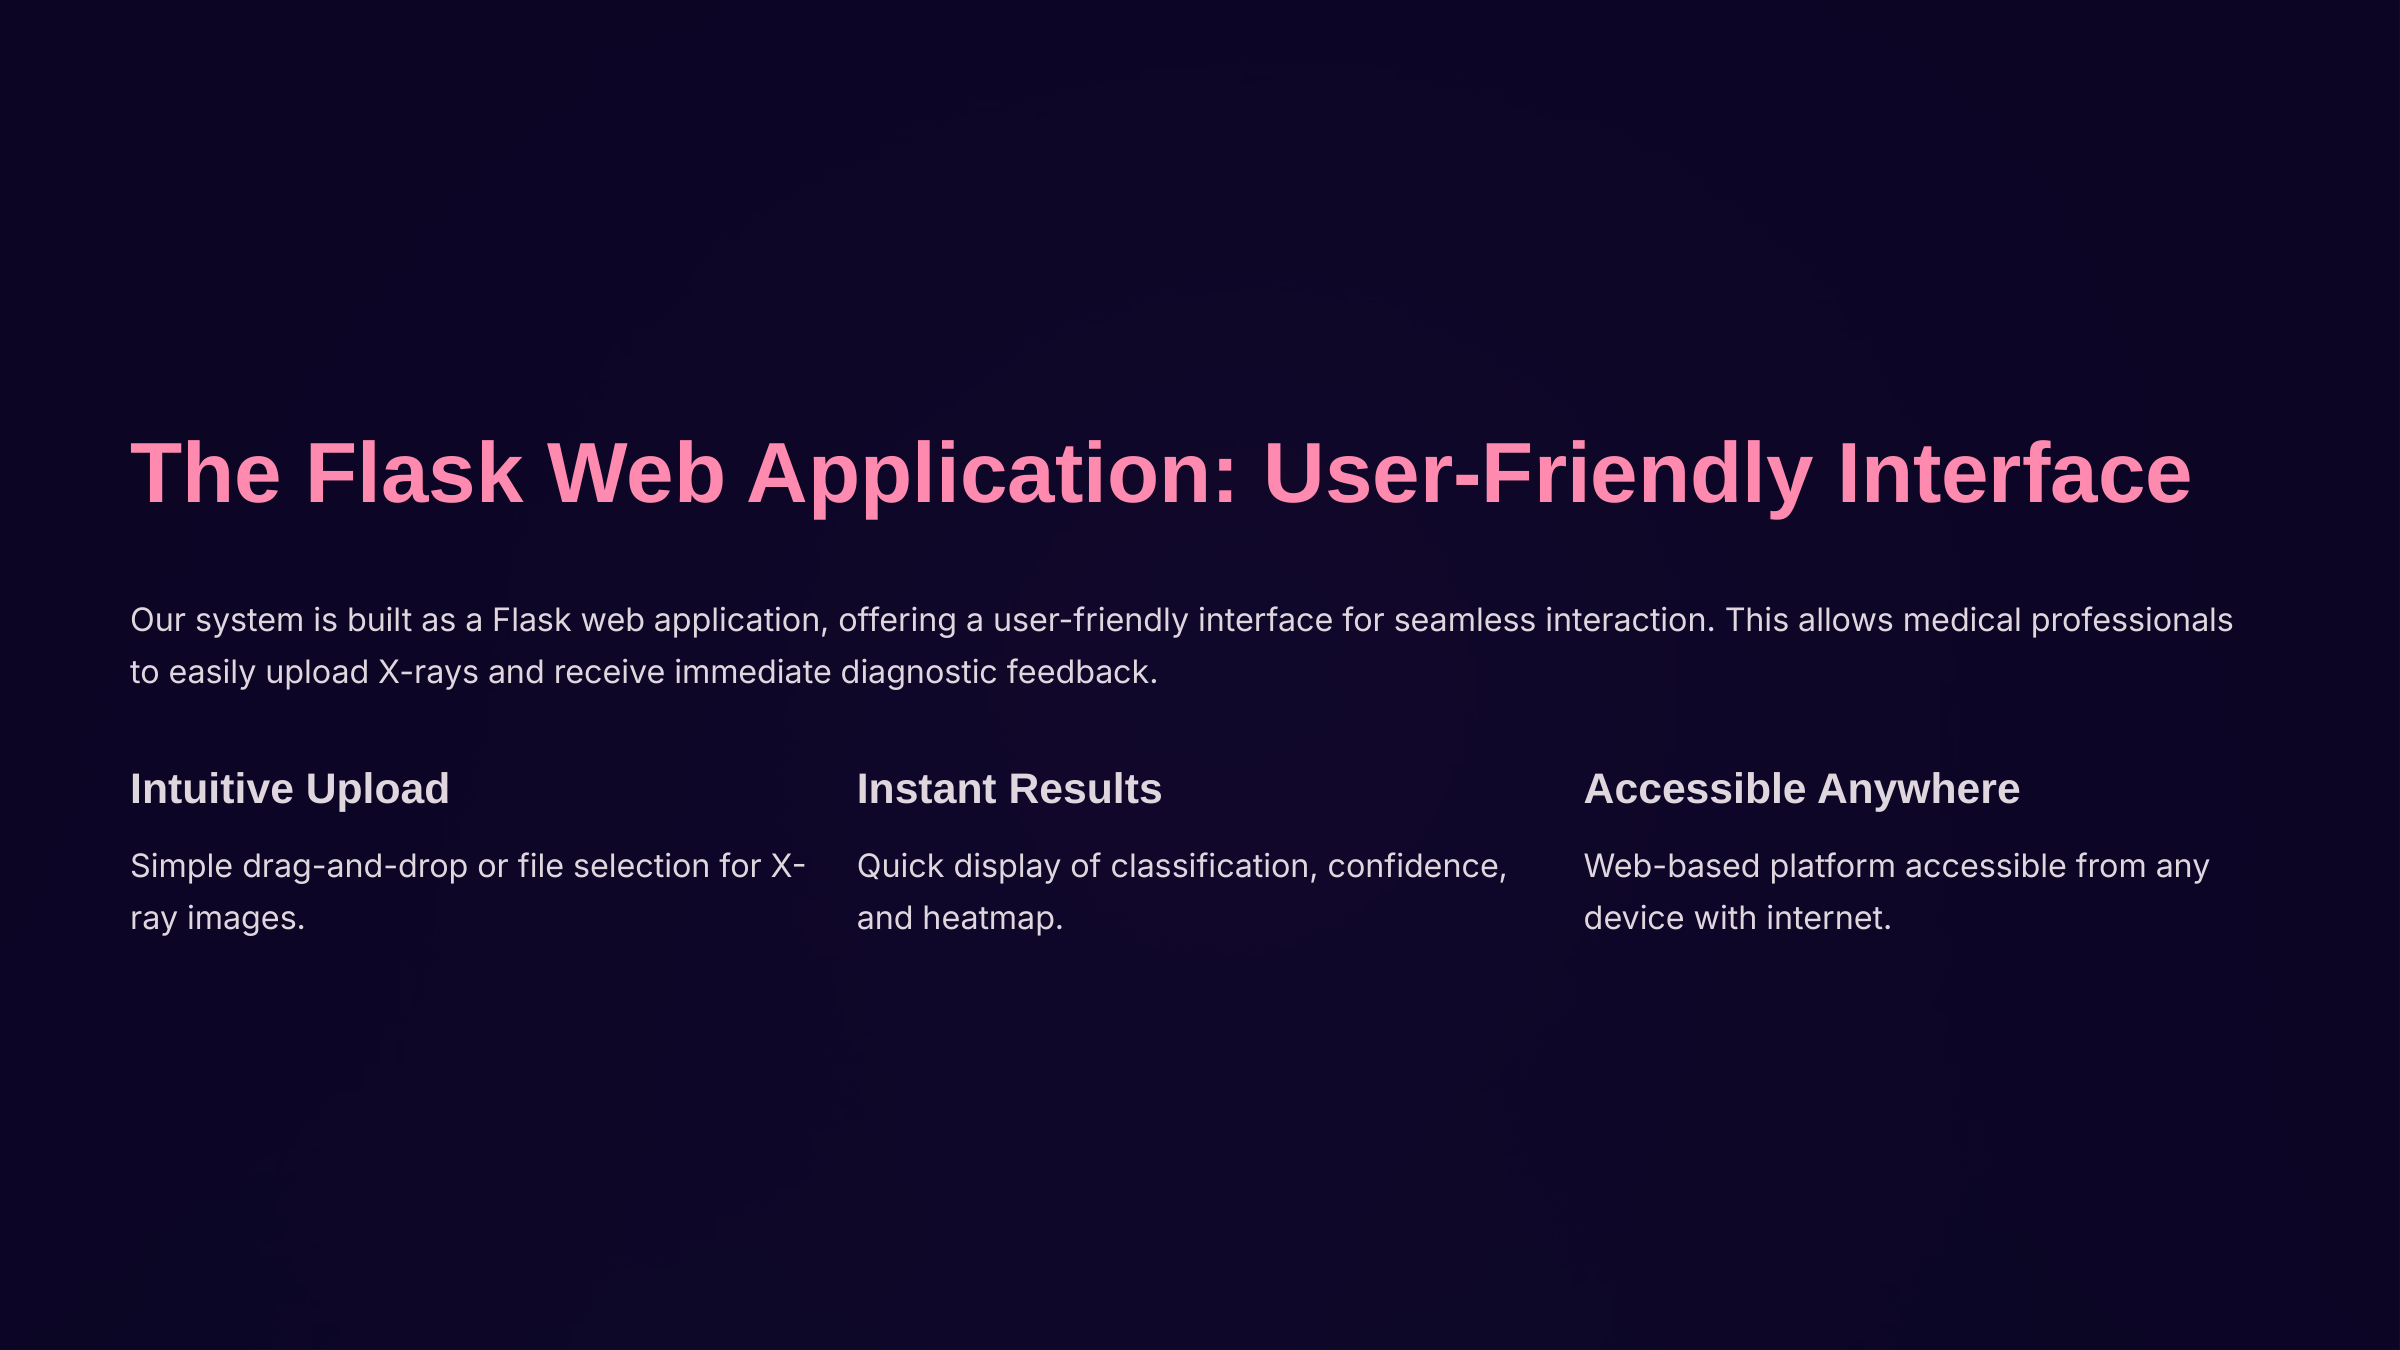

The Flask Web Application: User-Friendly Interface
Our system is built as a Flask web application, offering a user-friendly interface for seamless interaction. This allows medical professionals to easily upload X-rays and receive immediate diagnostic feedback.
Intuitive Upload
Instant Results
Accessible Anywhere
Simple drag-and-drop or file selection for X-ray images.
Quick display of classification, confidence, and heatmap.
Web-based platform accessible from any device with internet.